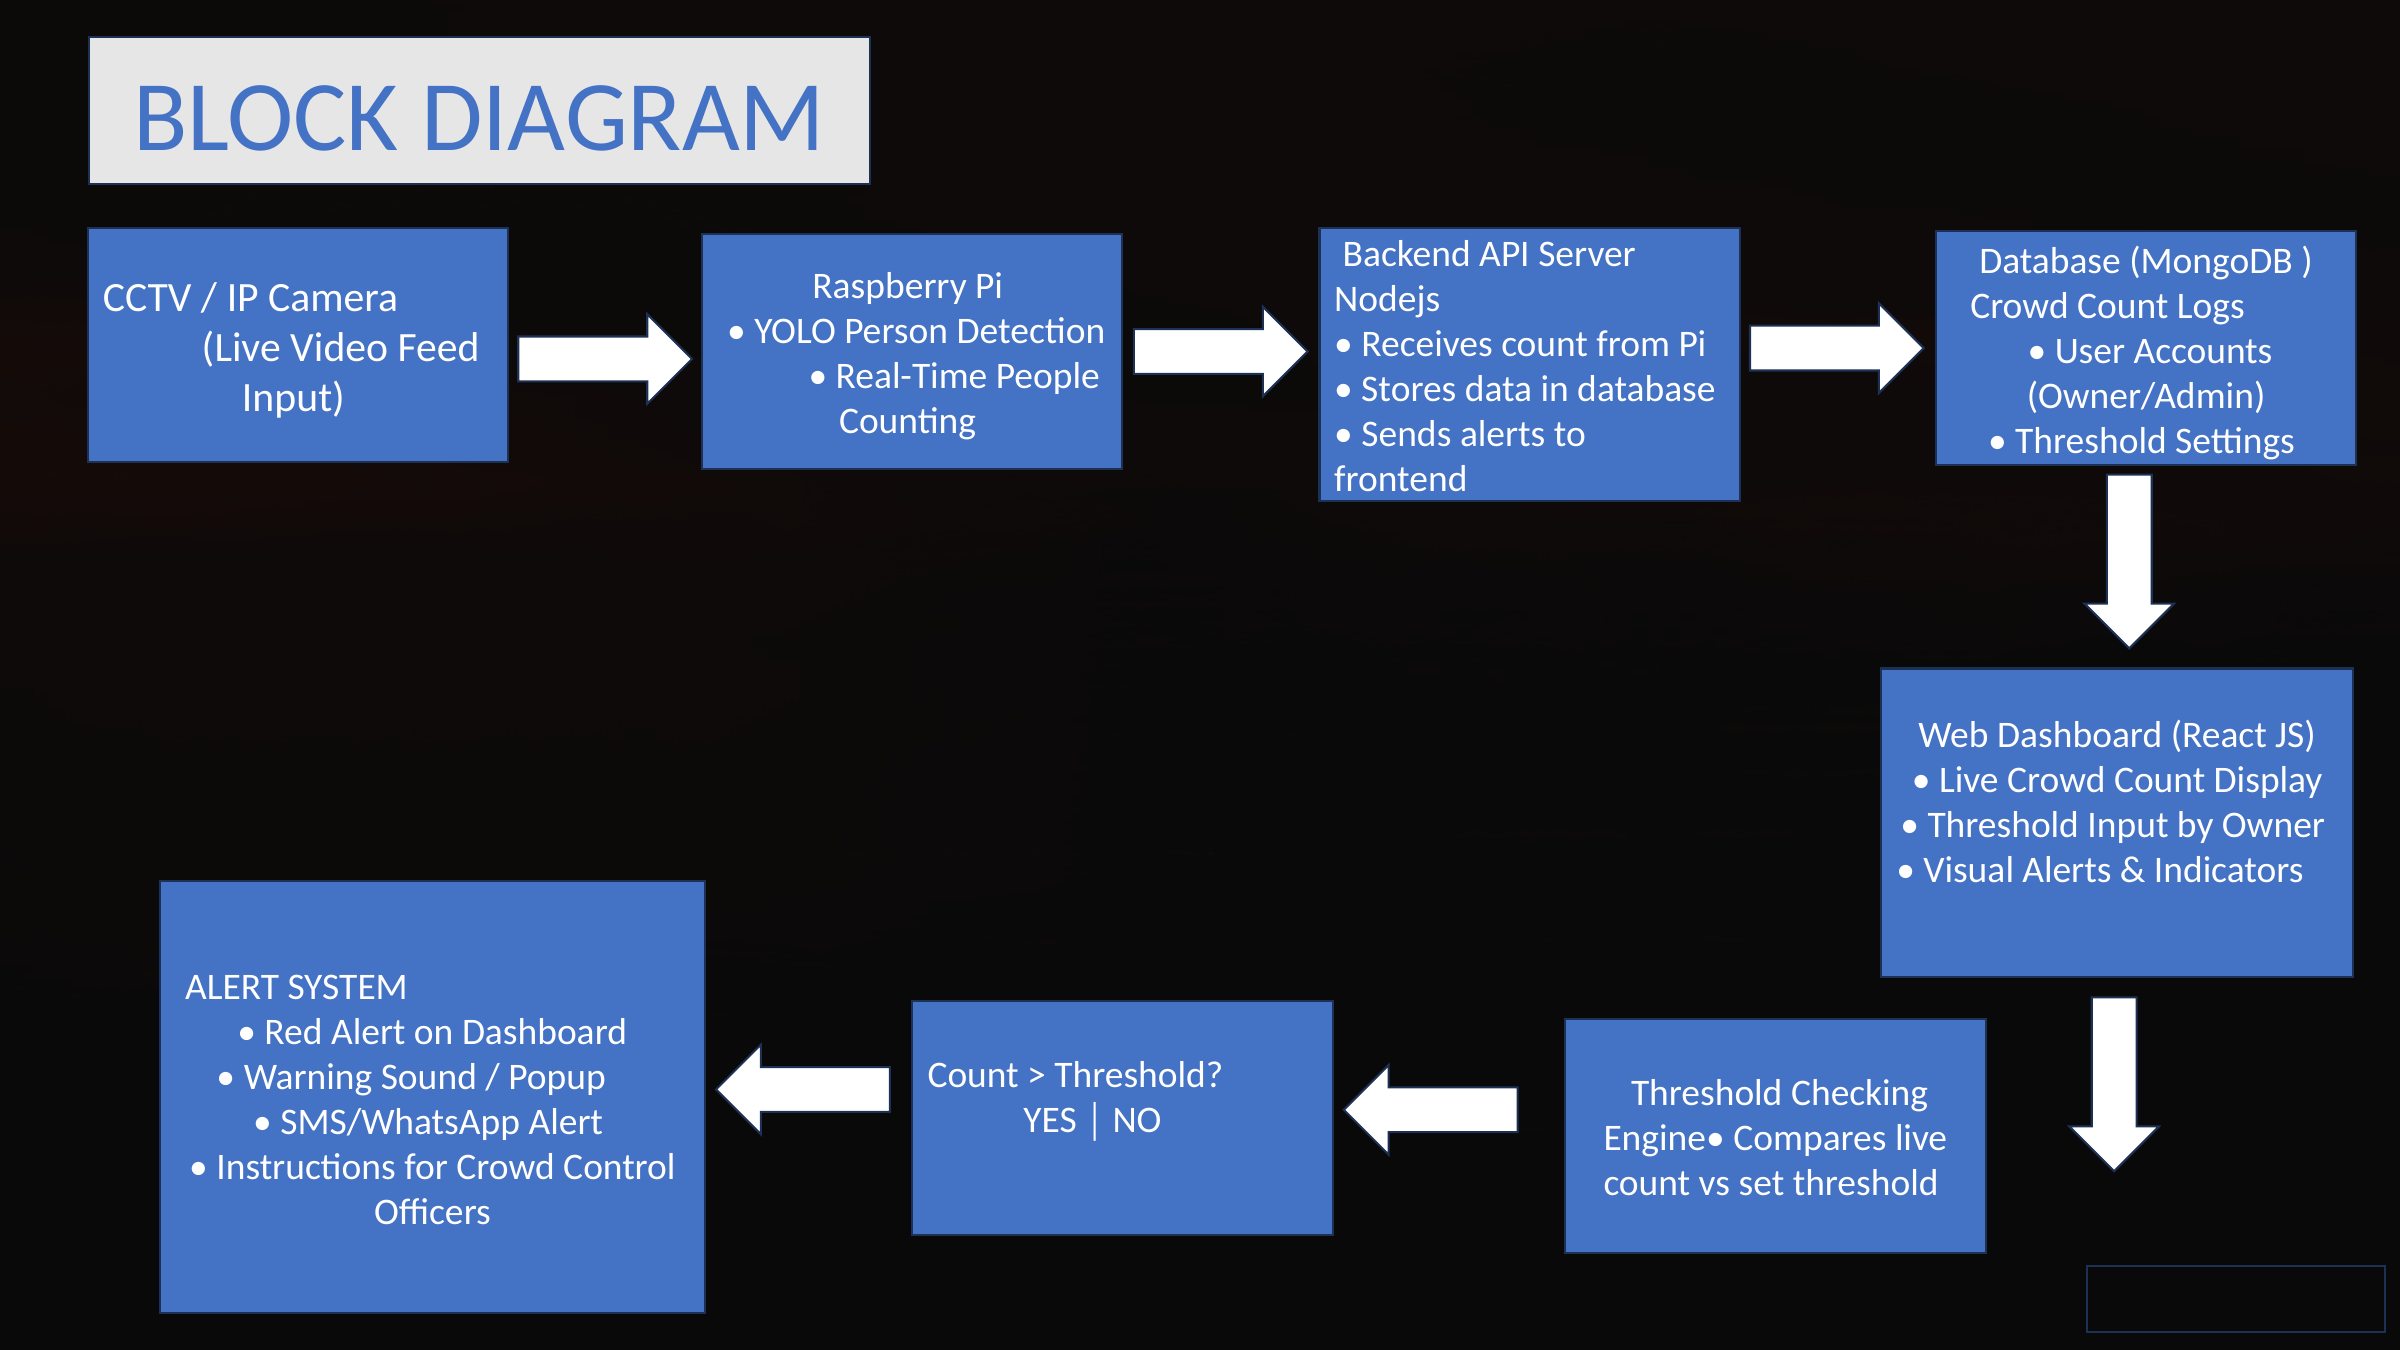

BLOCK DIAGRAM
CCTV / IP Camera                    (Live Video Feed Input)
 Backend API Server Nodejs
• Receives count from Pi  • Stores data in database
• Sends alerts to frontend
Database (MongoDB ) Crowd Count Logs
 • User Accounts (Owner/Admin)
• Threshold Settings
Raspberry Pi
 • YOLO Person Detection           • Real-Time People Counting

Web Dashboard (React JS)
• Live Crowd Count Display
• Threshold Input by Owner
• Visual Alerts & Indicators
 ALERT SYSTEM                                        • Red Alert on Dashboard
• Warning Sound / Popup
• SMS/WhatsApp Alert
• Instructions for Crowd Control Officers
Count > Threshold?                       YES │ NO
 Threshold Checking Engine• Compares live count vs set threshold